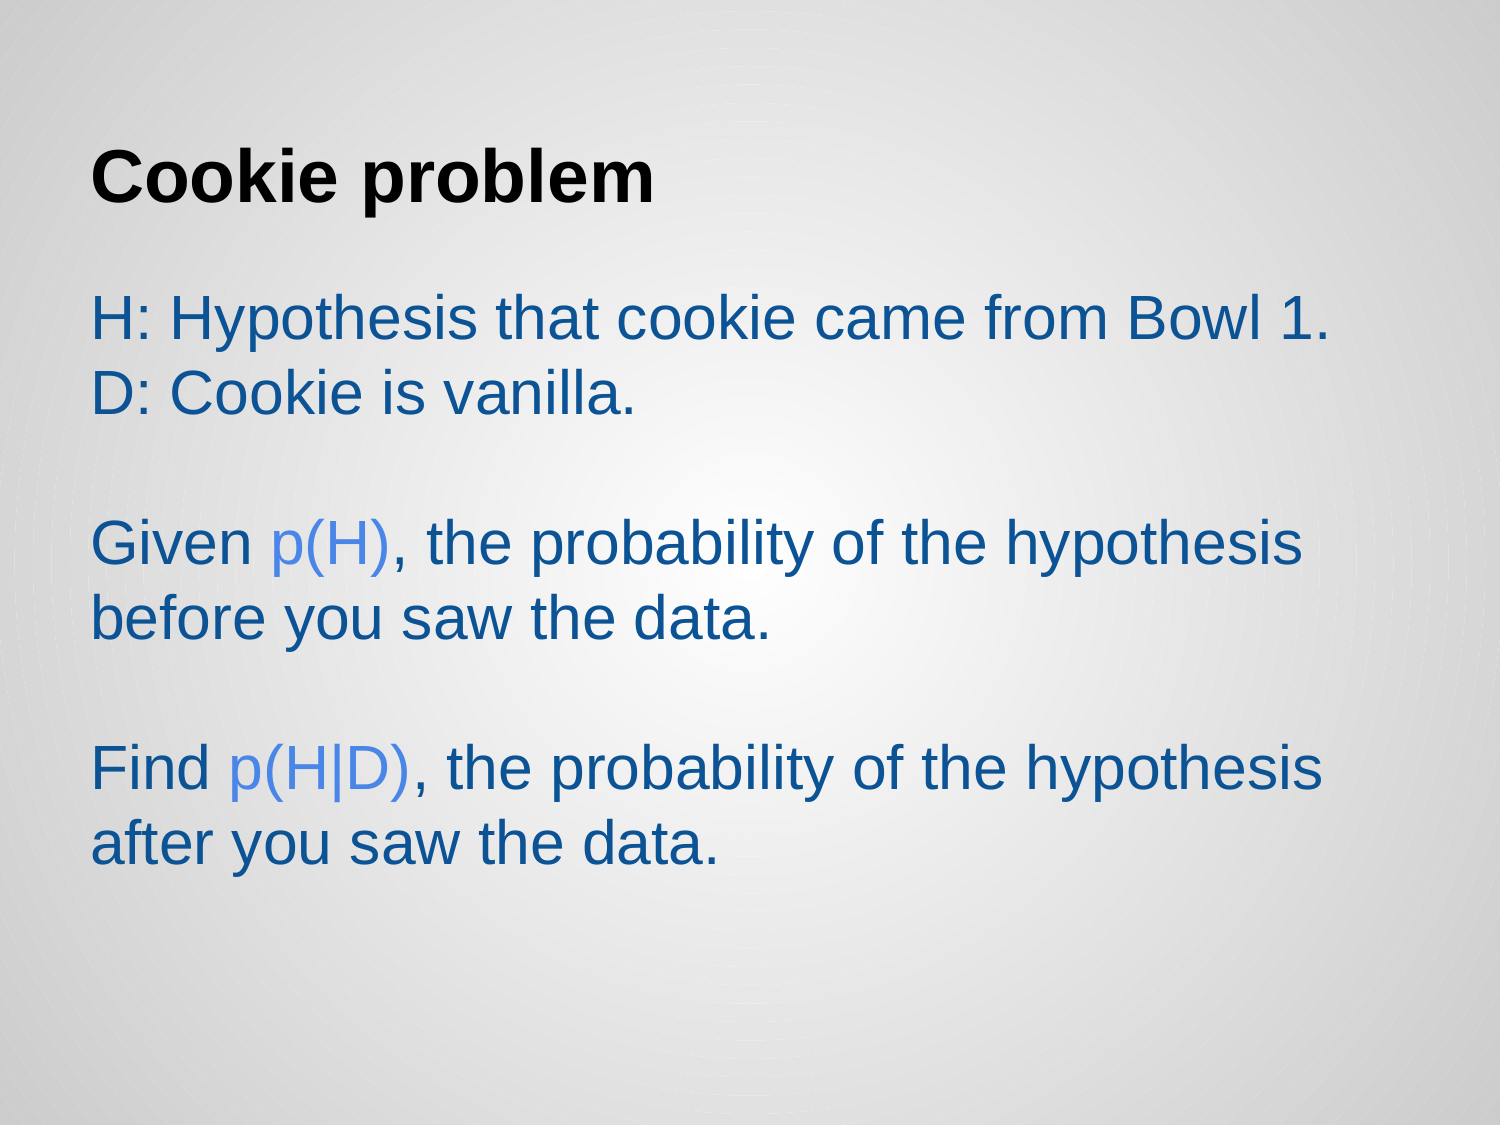

# Cookie problem
H: Hypothesis that cookie came from Bowl 1.
D: Cookie is vanilla.

Given p(H), the probability of the hypothesis before you saw the data.

Find p(H|D), the probability of the hypothesis after you saw the data.